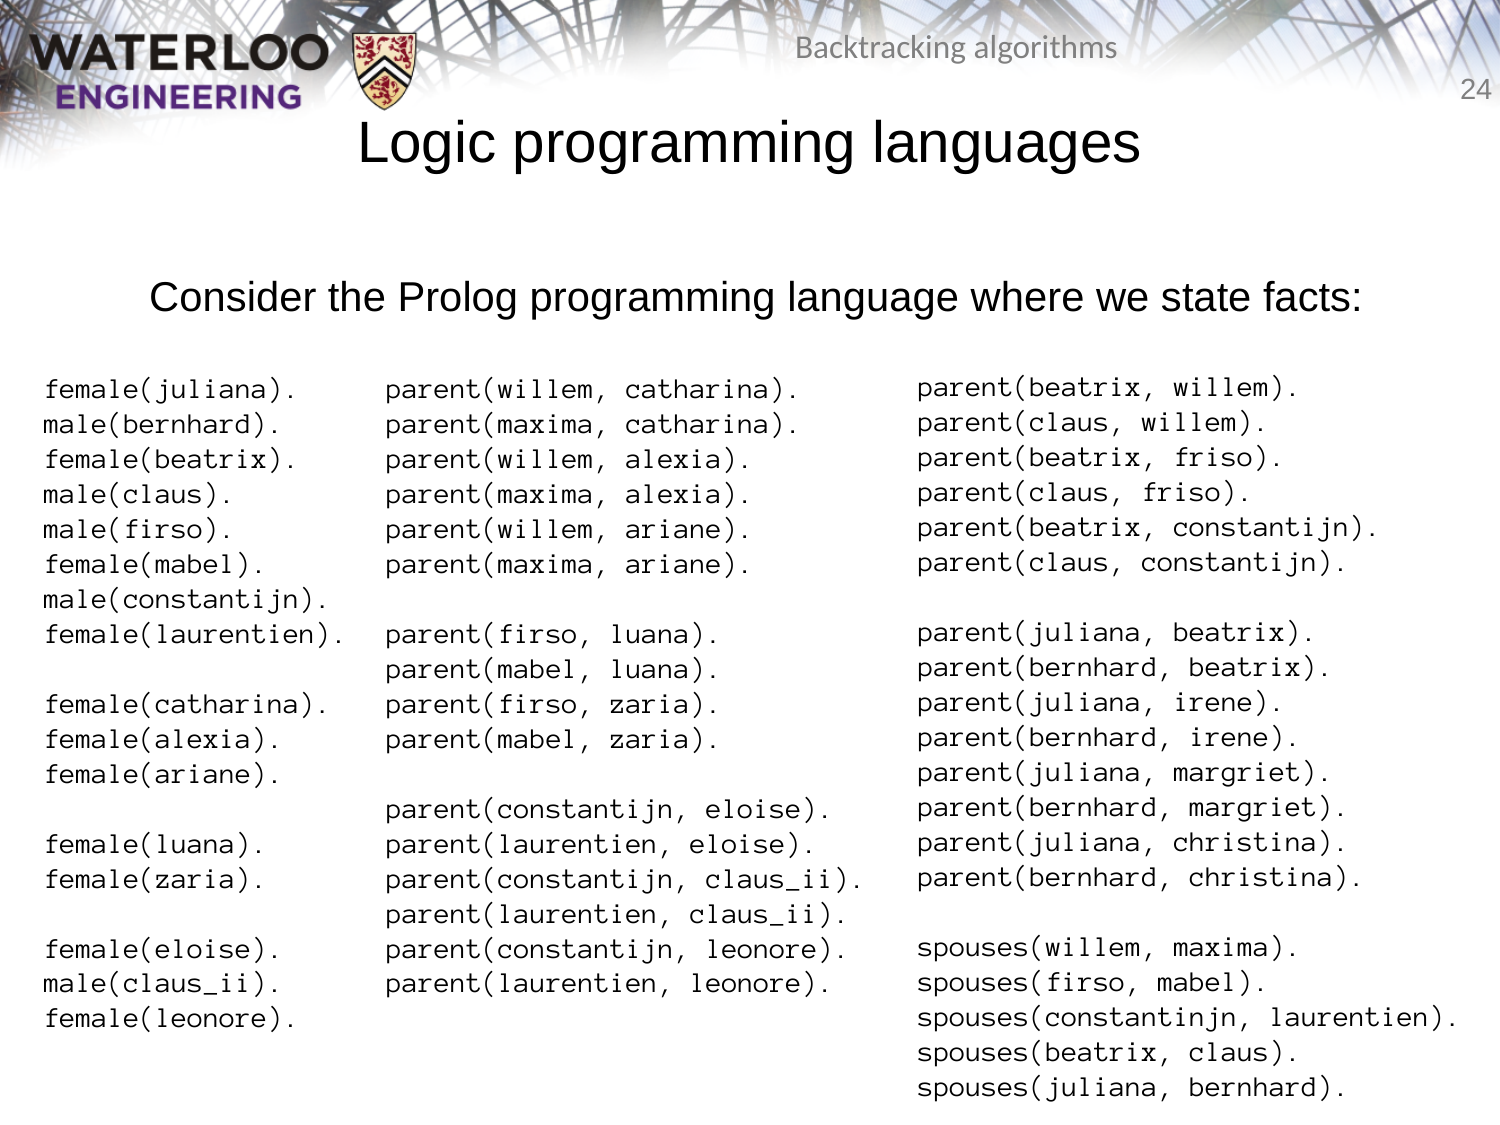

# Logic programming languages
	Consider the Prolog programming language where we state facts:

parent(beatrix, willem).
parent(claus, willem).
parent(beatrix, friso).
parent(claus, friso).
parent(beatrix, constantijn).
parent(claus, constantijn).

parent(juliana, beatrix).
parent(bernhard, beatrix).
parent(juliana, irene).
parent(bernhard, irene).
parent(juliana, margriet).
parent(bernhard, margriet).
parent(juliana, christina).
parent(bernhard, christina).

spouses(willem, maxima).
spouses(firso, mabel).
spouses(constantinjn, laurentien).
spouses(beatrix, claus).
spouses(juliana, bernhard).
female(juliana).
male(bernhard).
female(beatrix).
male(claus).
male(firso).
female(mabel).
male(constantijn).
female(laurentien).

female(catharina).
female(alexia).
female(ariane).

female(luana).
female(zaria).

female(eloise).
male(claus_ii).
female(leonore).

parent(willem, catharina).
parent(maxima, catharina).
parent(willem, alexia).
parent(maxima, alexia).
parent(willem, ariane).
parent(maxima, ariane).

parent(firso, luana).
parent(mabel, luana).
parent(firso, zaria).
parent(mabel, zaria).

parent(constantijn, eloise).
parent(laurentien, eloise).
parent(constantijn, claus_ii).
parent(laurentien, claus_ii).
parent(constantijn, leonore).
parent(laurentien, leonore).